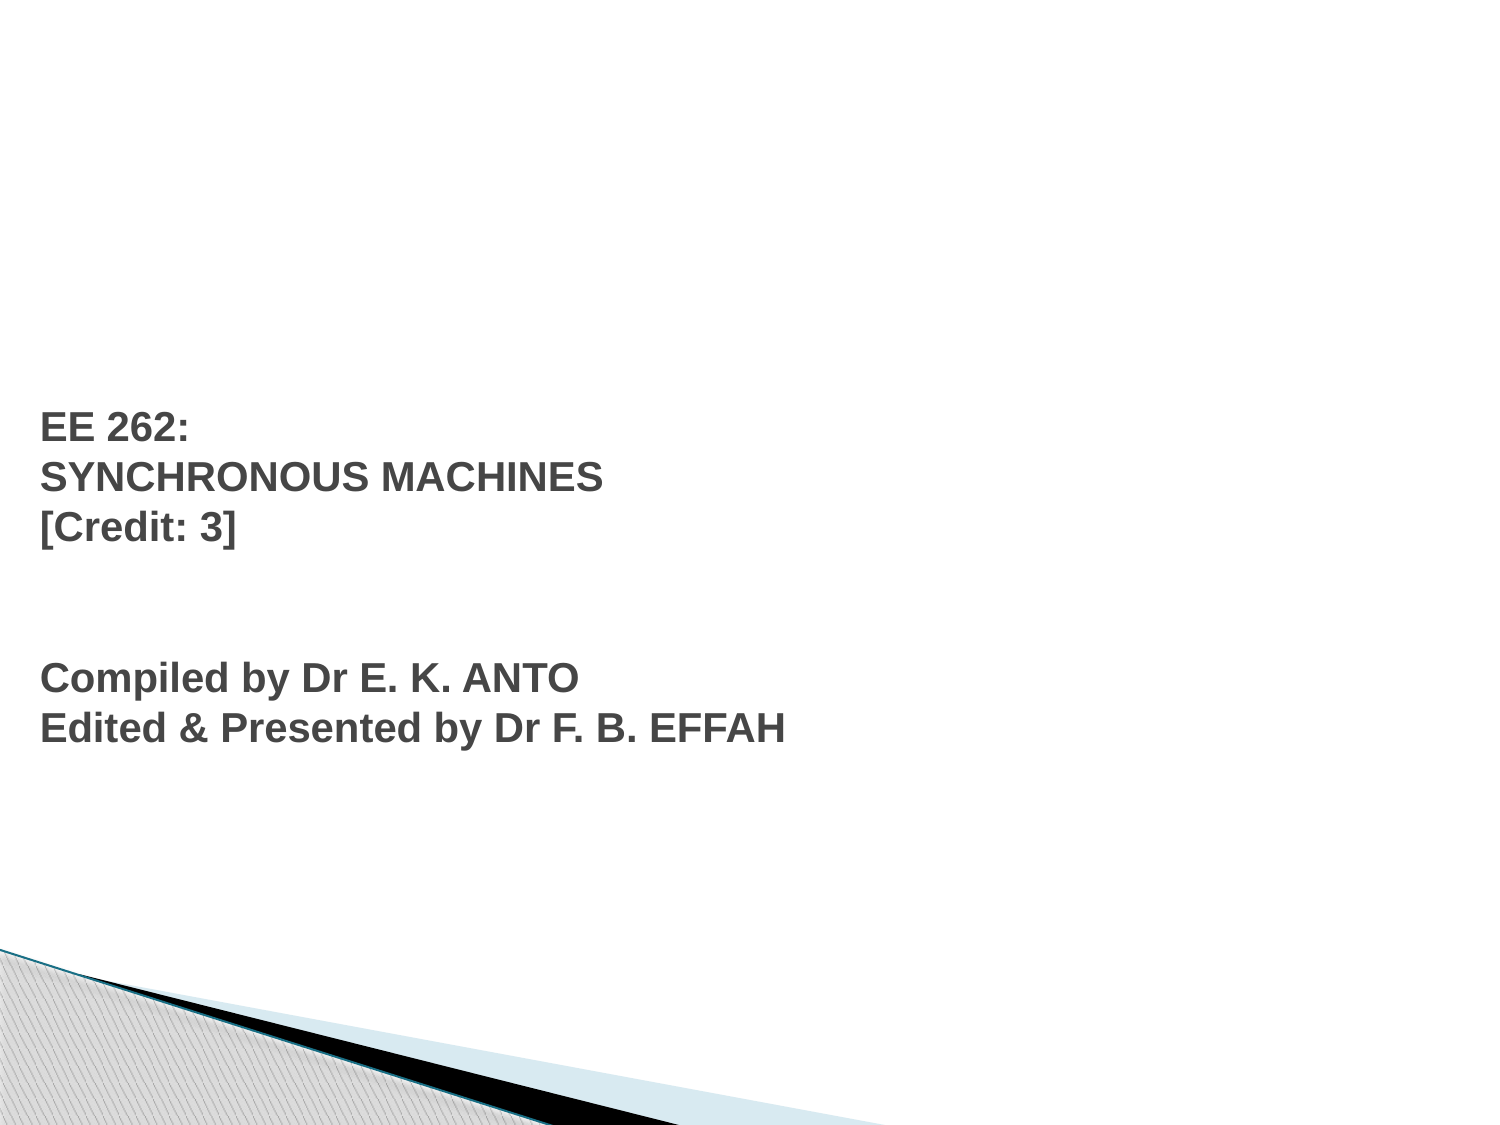

EE 262:
SYNCHRONOUS MACHINES
[Credit: 3]
 
 
Compiled by Dr E. K. ANTO
Edited & Presented by Dr F. B. EFFAH